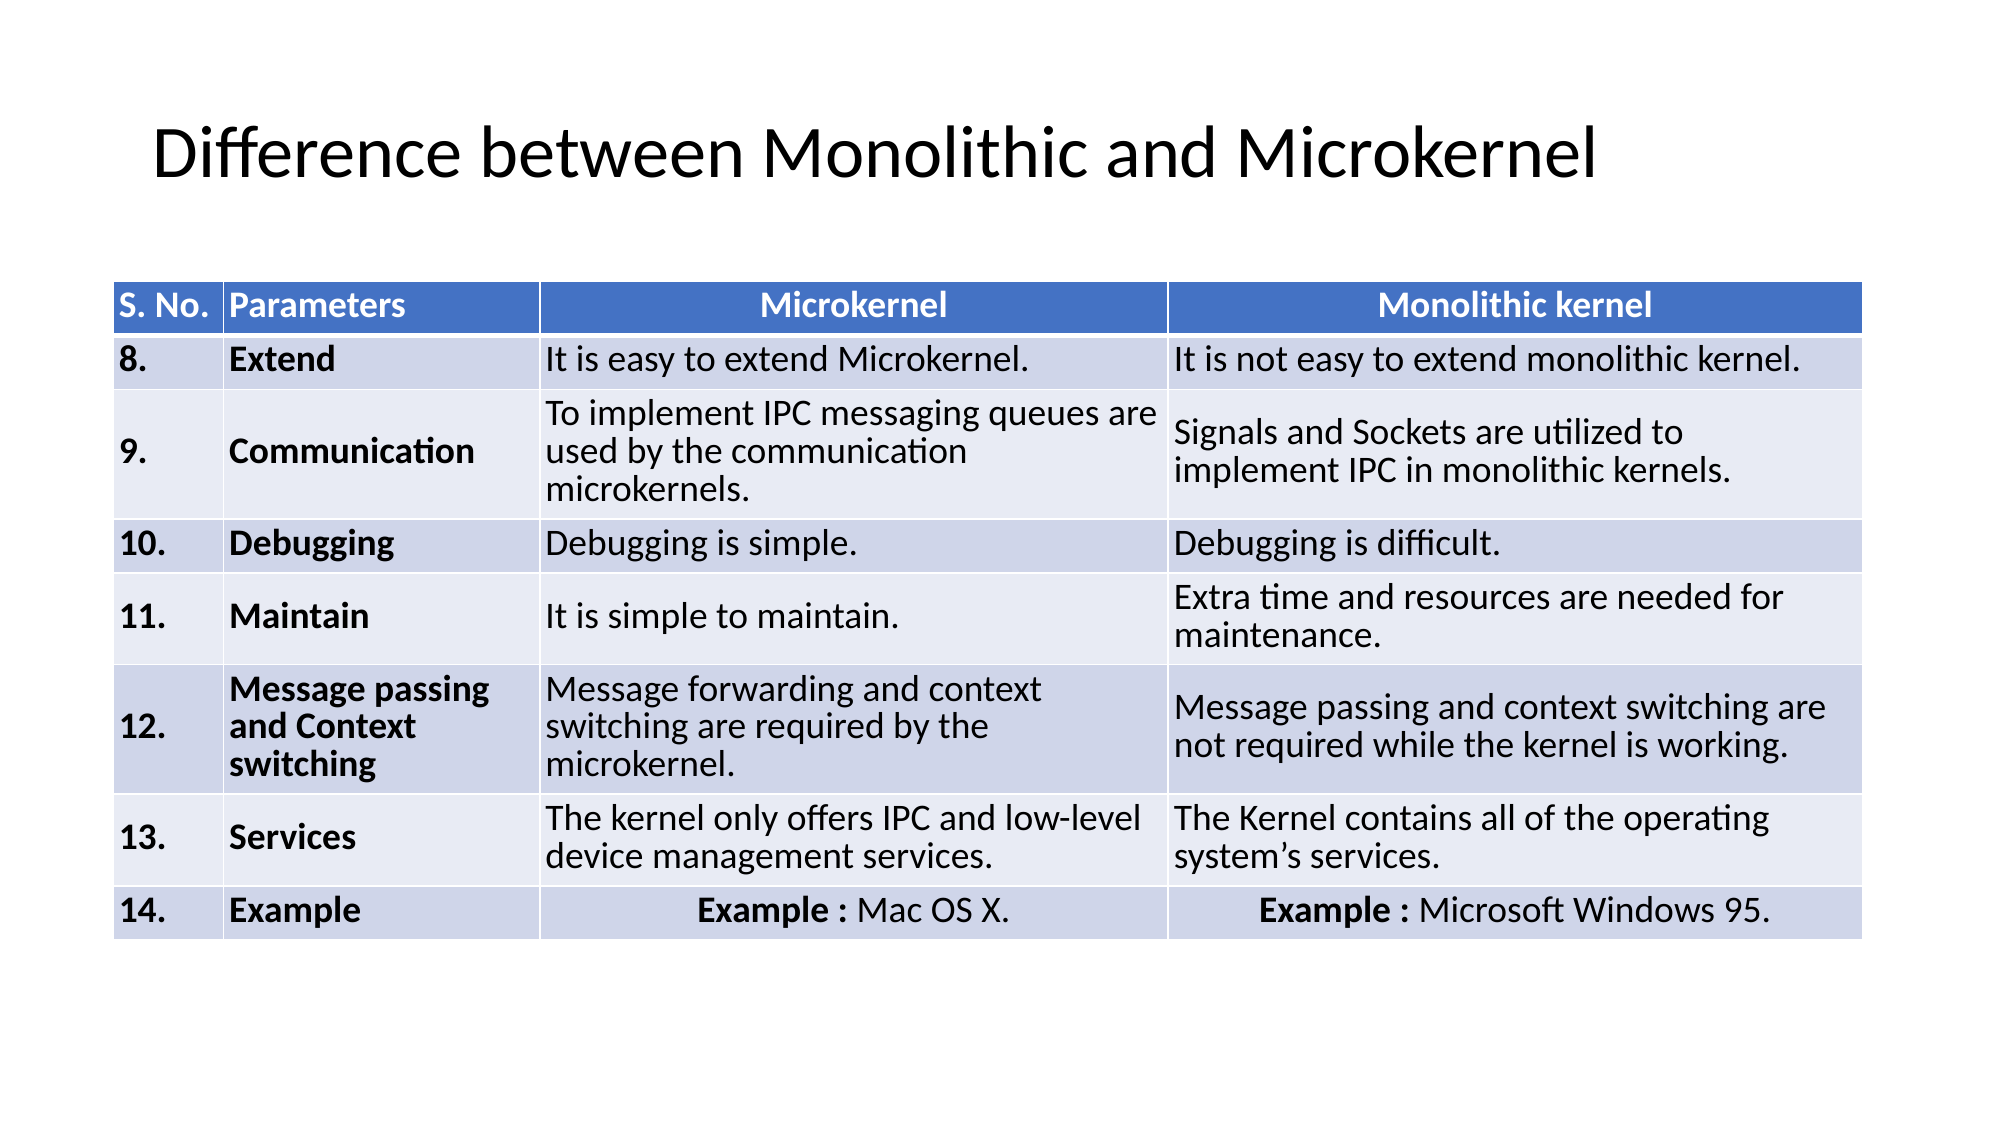

# Difference between Monolithic and Microkernel
| S. No. | Parameters | Microkernel | Monolithic kernel |
| --- | --- | --- | --- |
| 8. | Extend | It is easy to extend Microkernel. | It is not easy to extend monolithic kernel. |
| 9. | Communication | To implement IPC messaging queues are used by the communication microkernels. | Signals and Sockets are utilized to implement IPC in monolithic kernels. |
| 10. | Debugging | Debugging is simple. | Debugging is difficult. |
| 11. | Maintain | It is simple to maintain. | Extra time and resources are needed for maintenance. |
| 12. | Message passing and Context switching | Message forwarding and context switching are required by the microkernel. | Message passing and context switching are not required while the kernel is working. |
| 13. | Services | The kernel only offers IPC and low-level device management services. | The Kernel contains all of the operating system’s services. |
| 14. | Example | Example : Mac OS X. | Example : Microsoft Windows 95. |